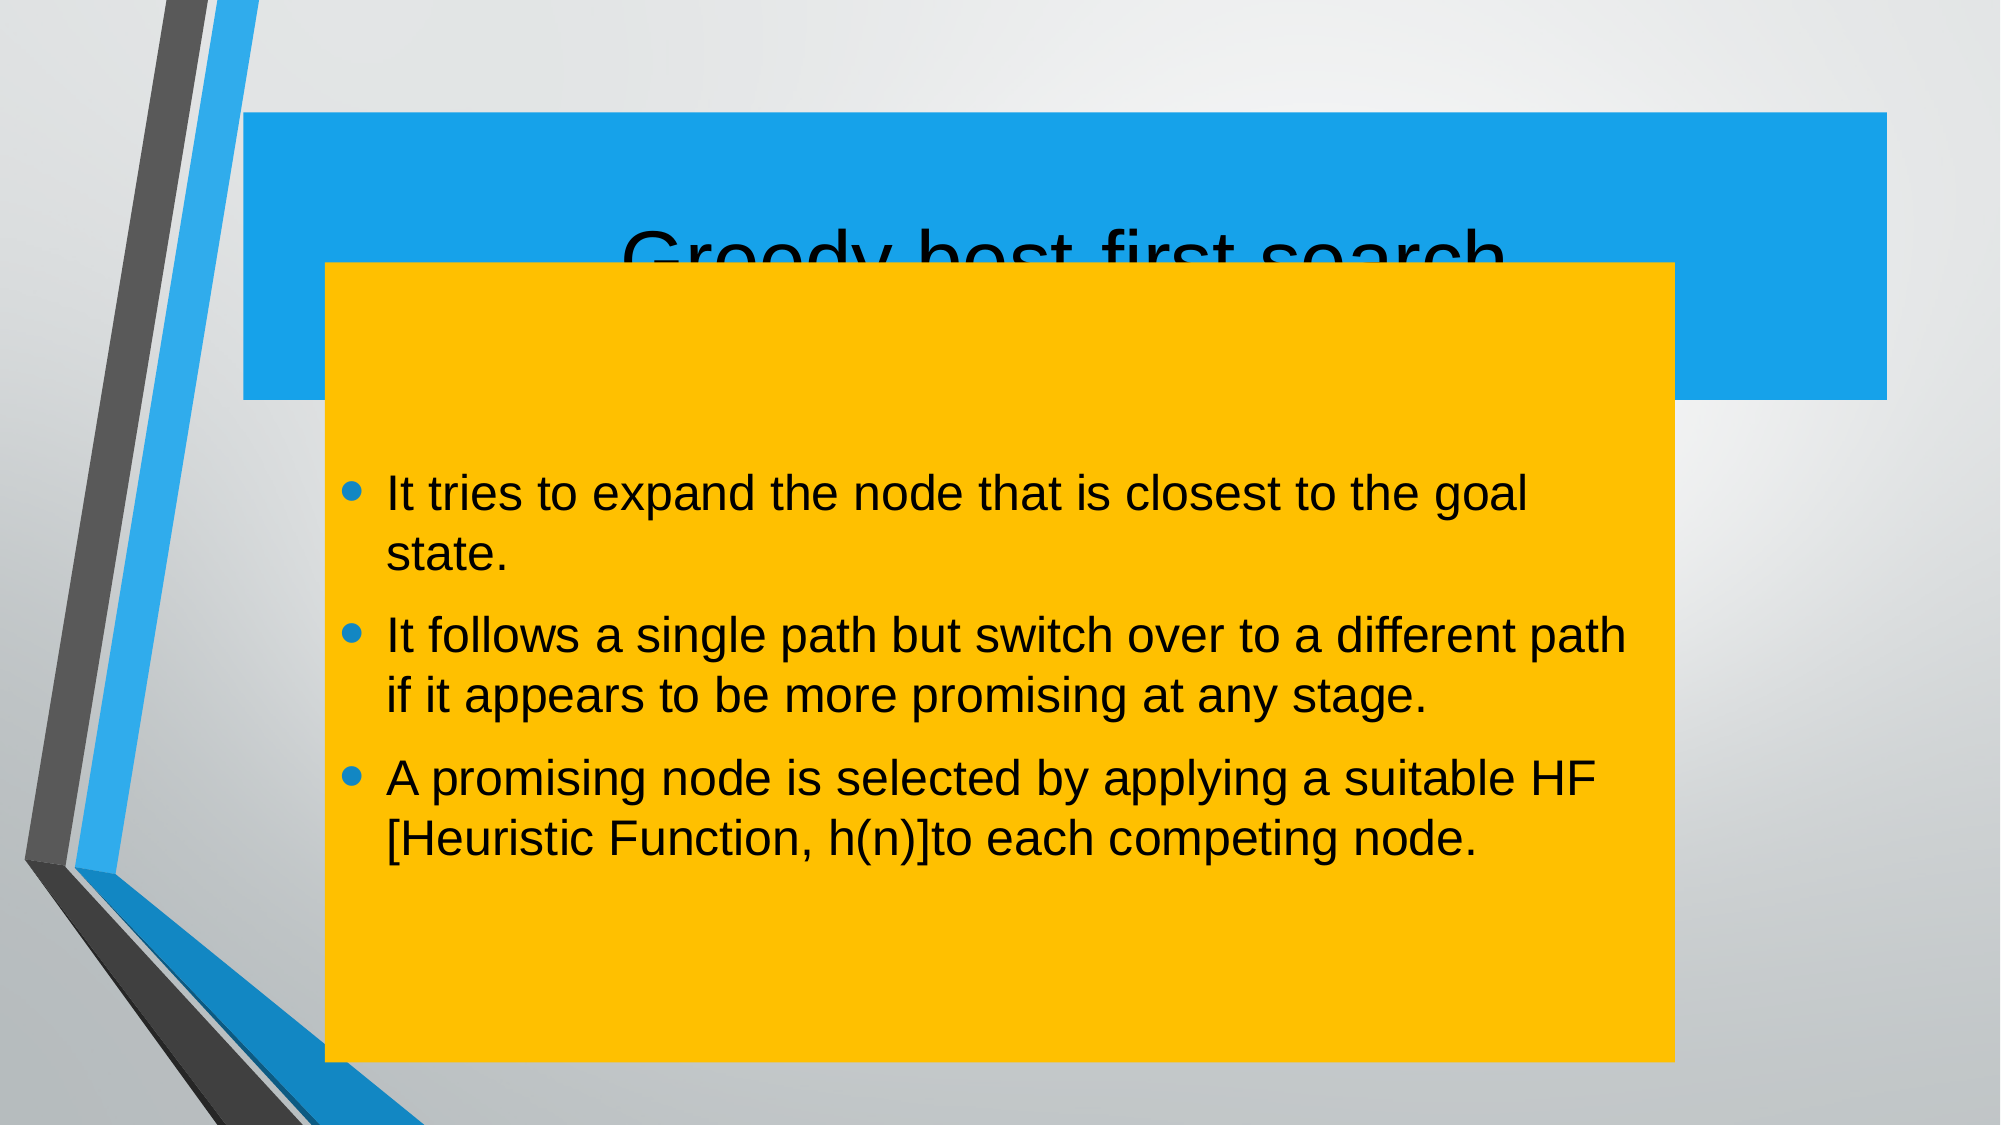

# Greedy best-first search
It tries to expand the node that is closest to the goal state.
It follows a single path but switch over to a different path if it appears to be more promising at any stage.
A promising node is selected by applying a suitable HF [Heuristic Function, h(n)]to each competing node.